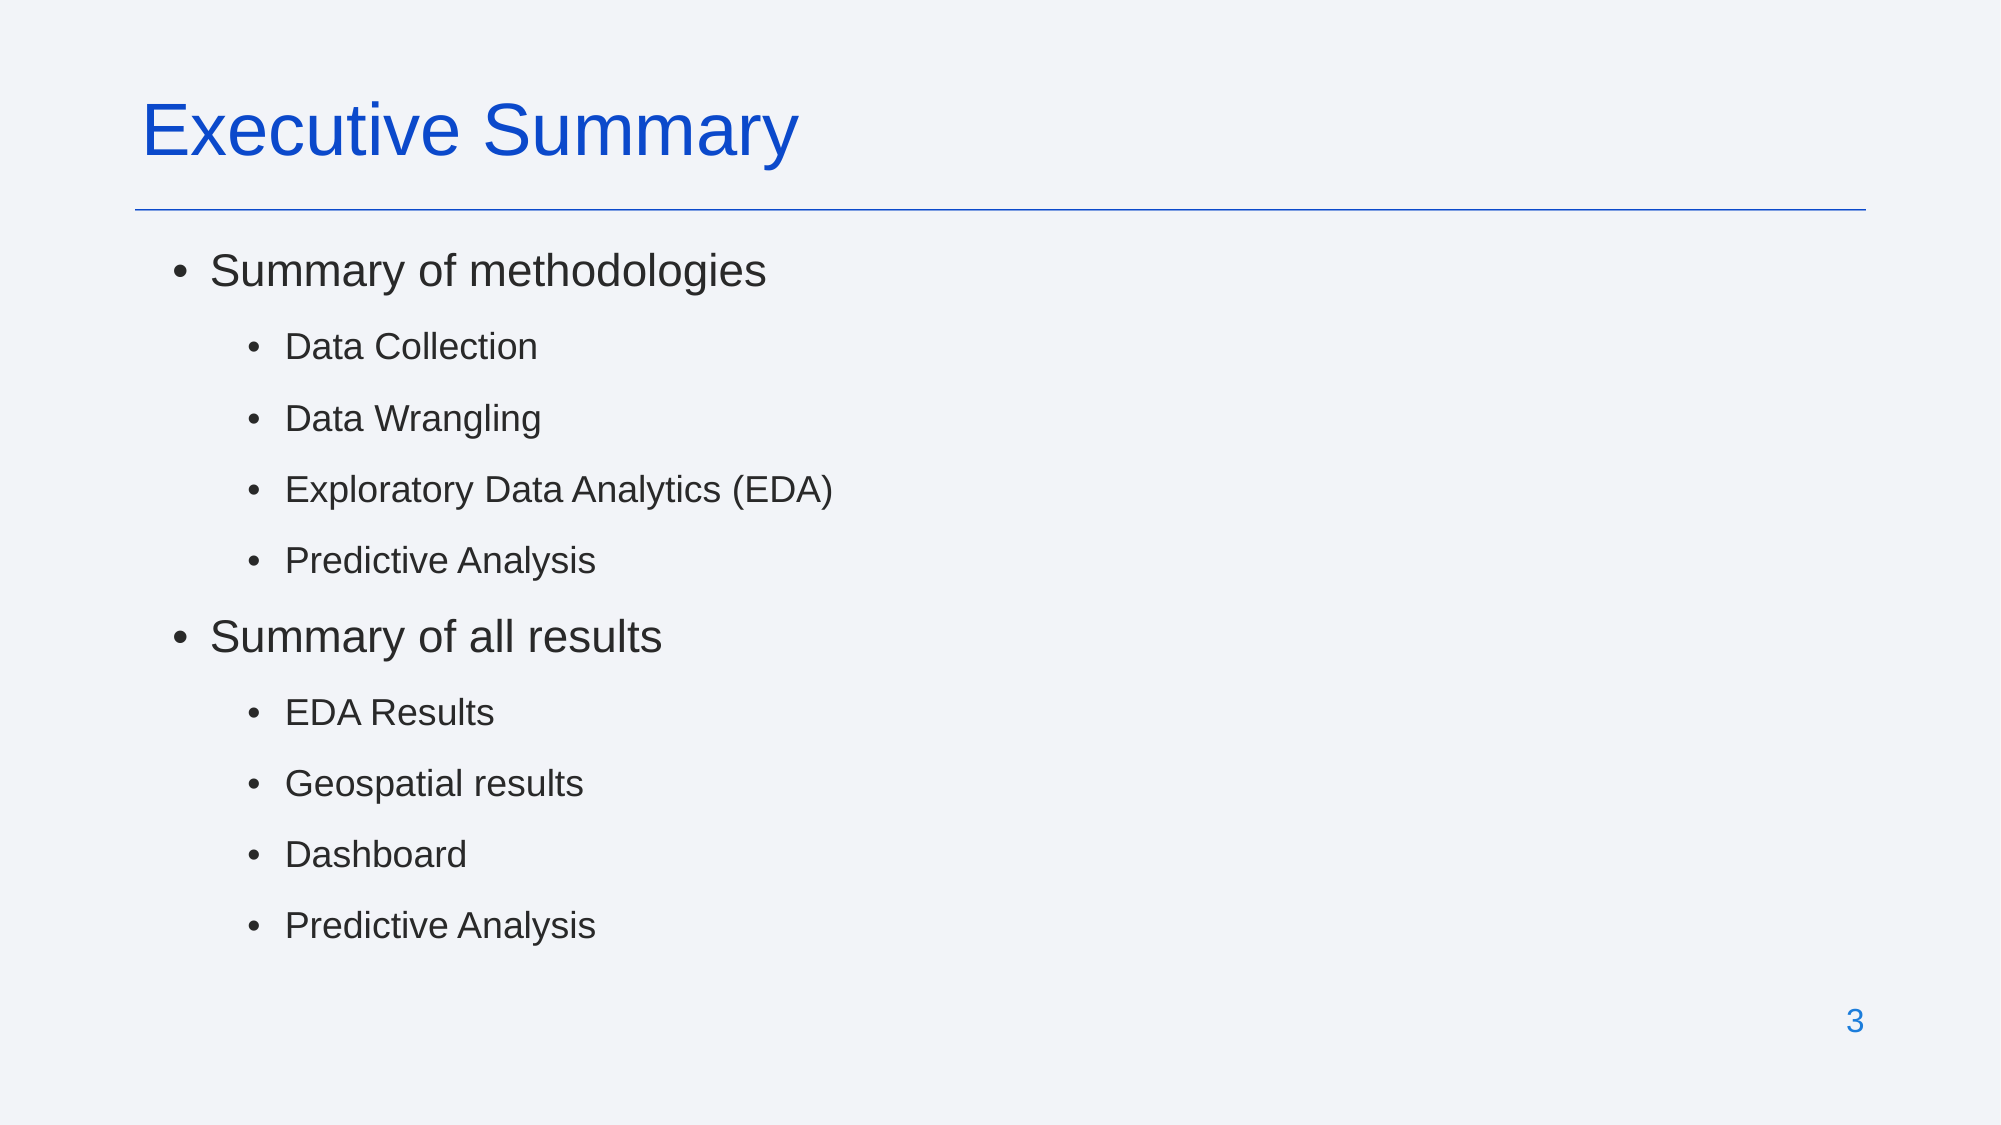

Executive Summary
Summary of methodologies
Data Collection
Data Wrangling
Exploratory Data Analytics (EDA)
Predictive Analysis
Summary of all results
EDA Results
Geospatial results
Dashboard
Predictive Analysis
3